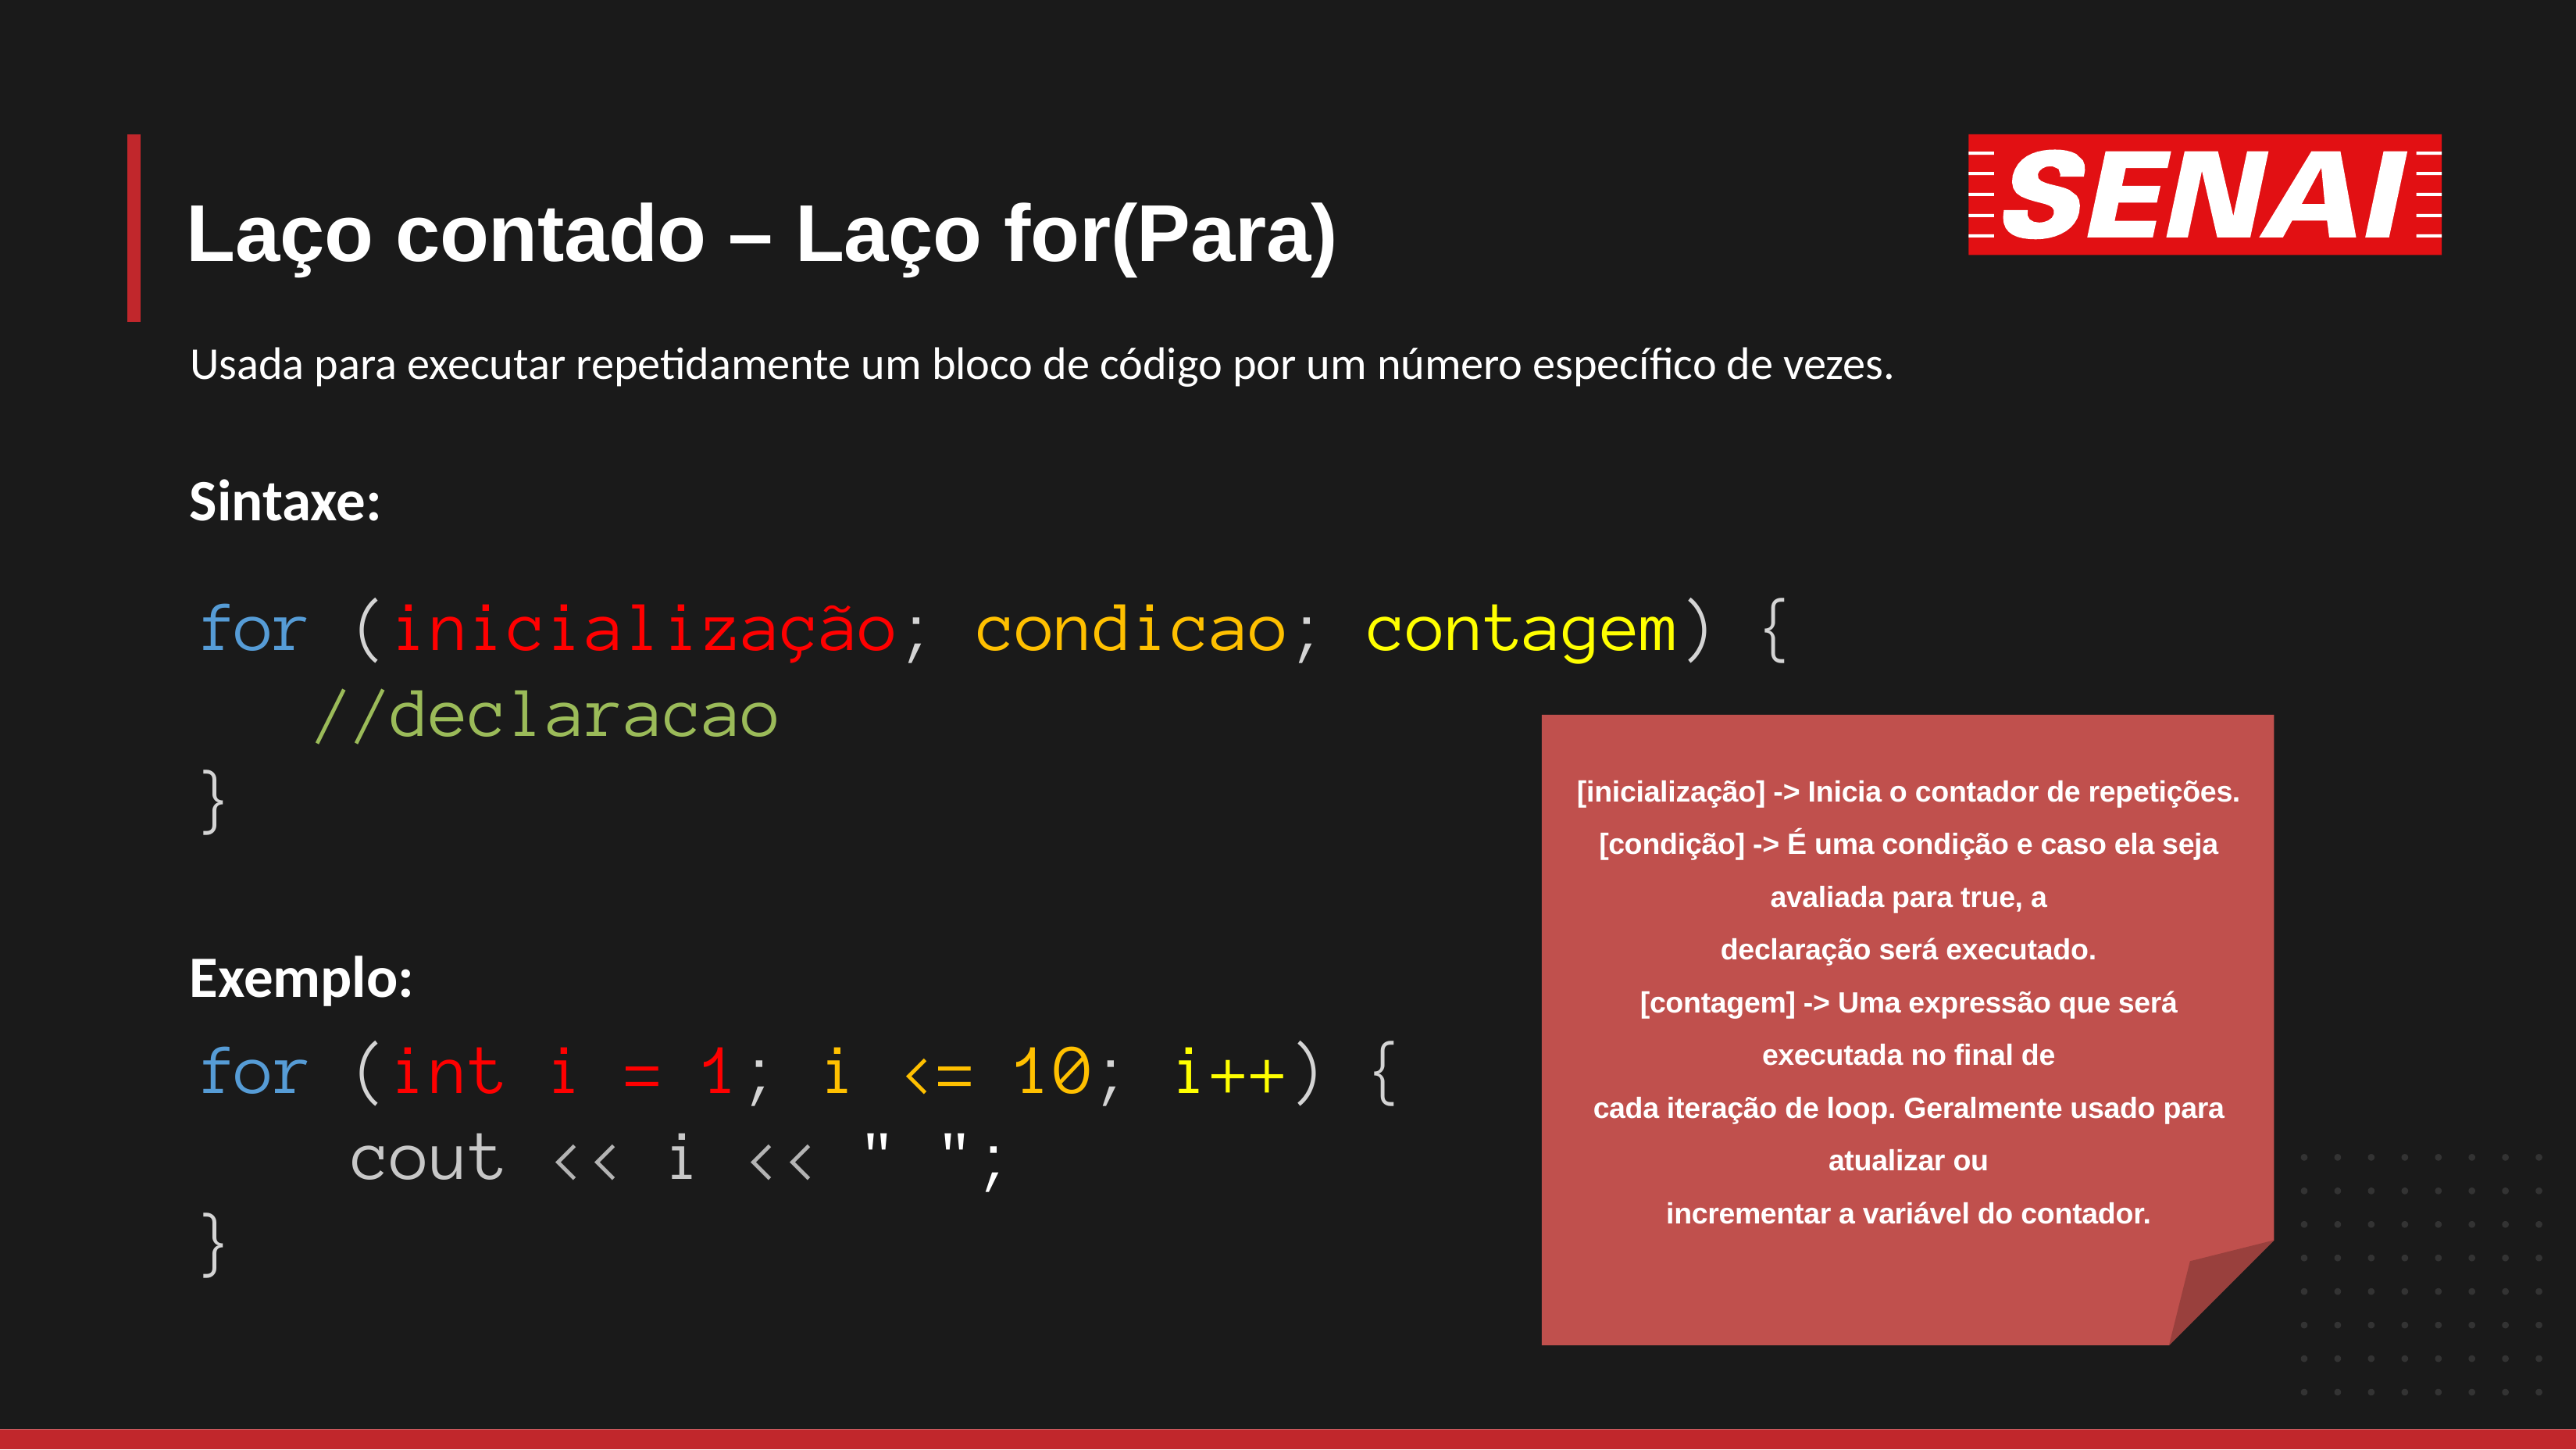

# Laço contado – Laço for(Para)
Usada para executar repetidamente um bloco de código por um número específico de vezes.
Sintaxe:
    for (inicialização; condicao; contagem) {
       //declaracao
    }

[inicialização] -> Inicia o contador de repetições.
[condição] -> É uma condição e caso ela seja avaliada para true, a
declaração será executado.
[contagem] -> Uma expressão que será executada no final de
cada iteração de loop. Geralmente usado para atualizar ou
incrementar a variável do contador.
Exemplo:
    for (int i = 1; i <= 10; i++) {
        cout << i << " ";
    }